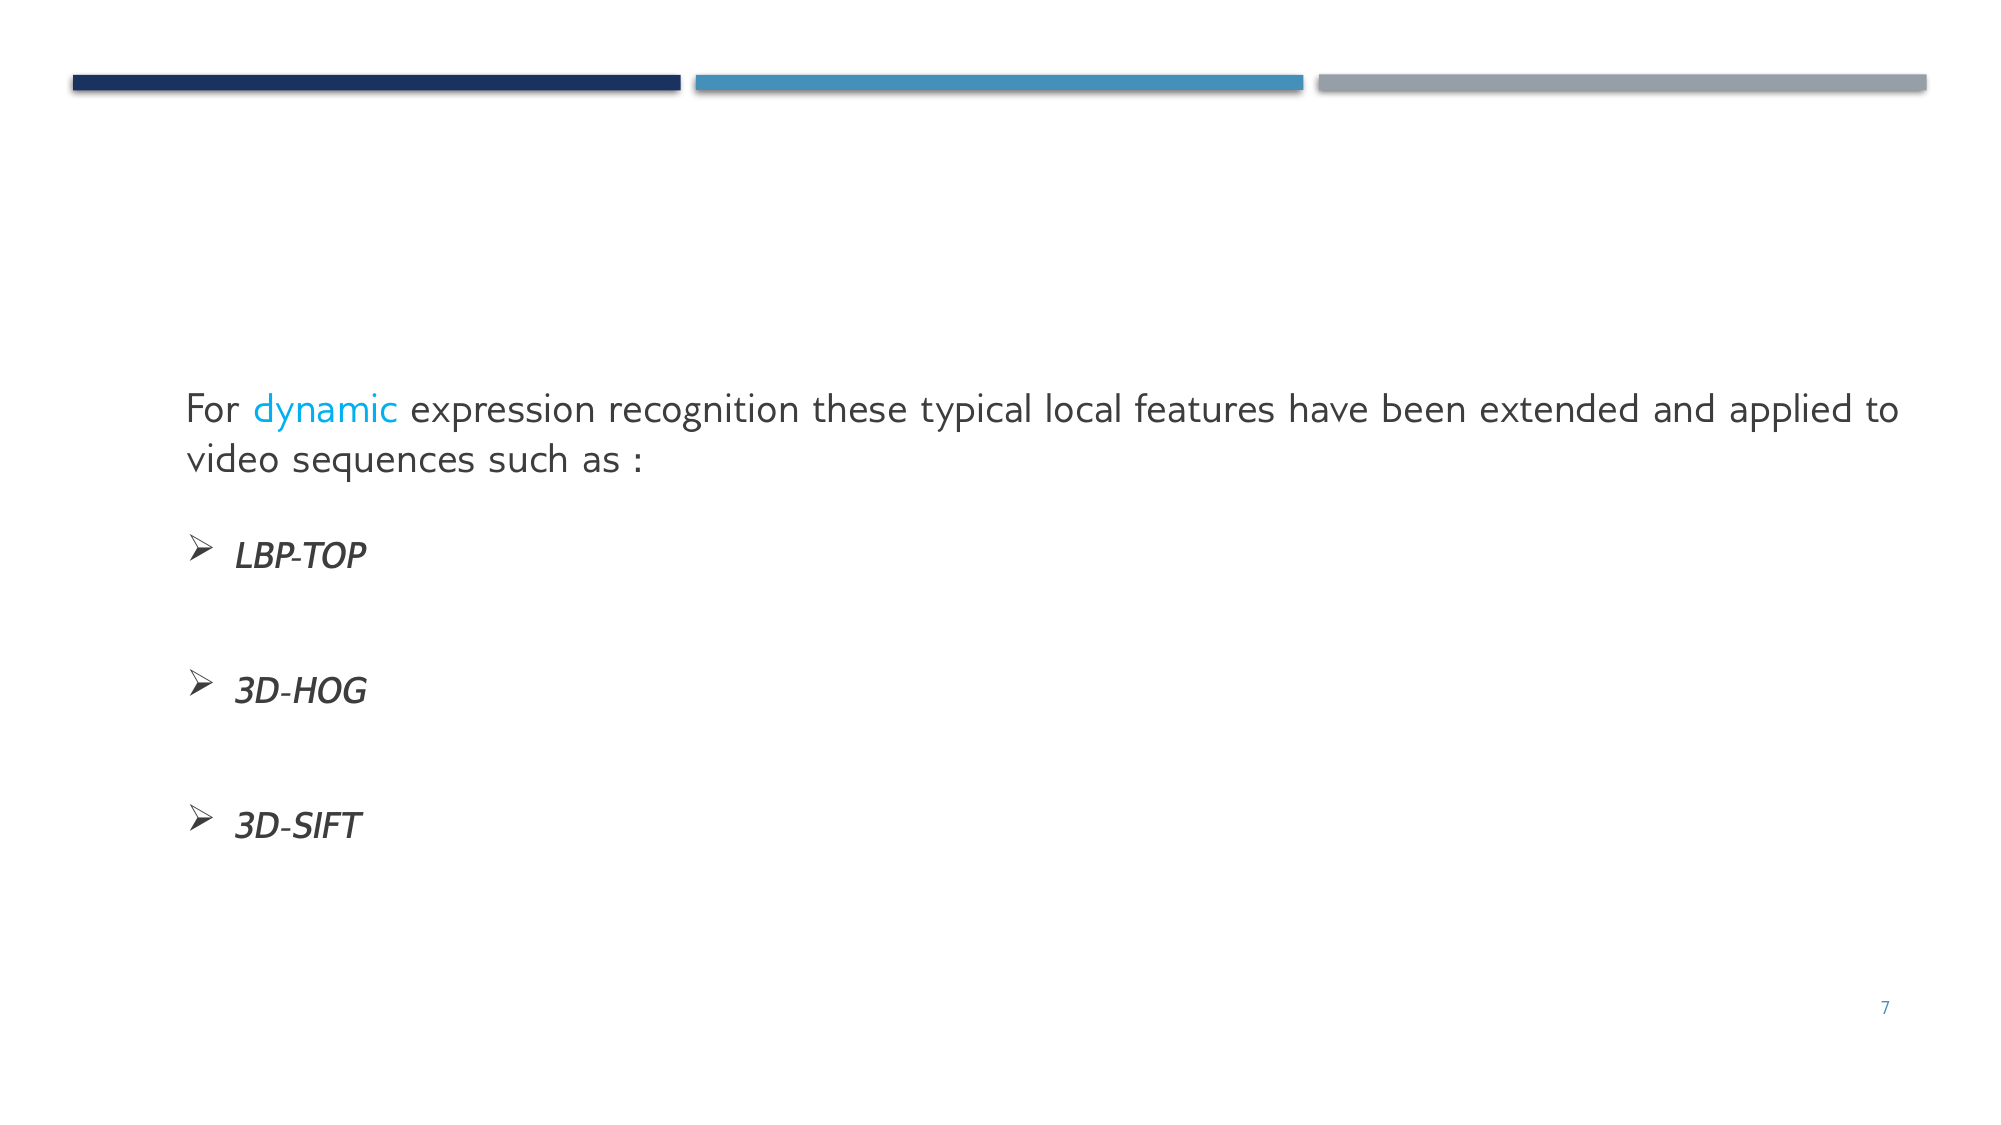

For dynamic expression recognition these typical local features have been extended and applied to video sequences such as :

LBP-TOP

3D-HOG

3D-SIFT
7